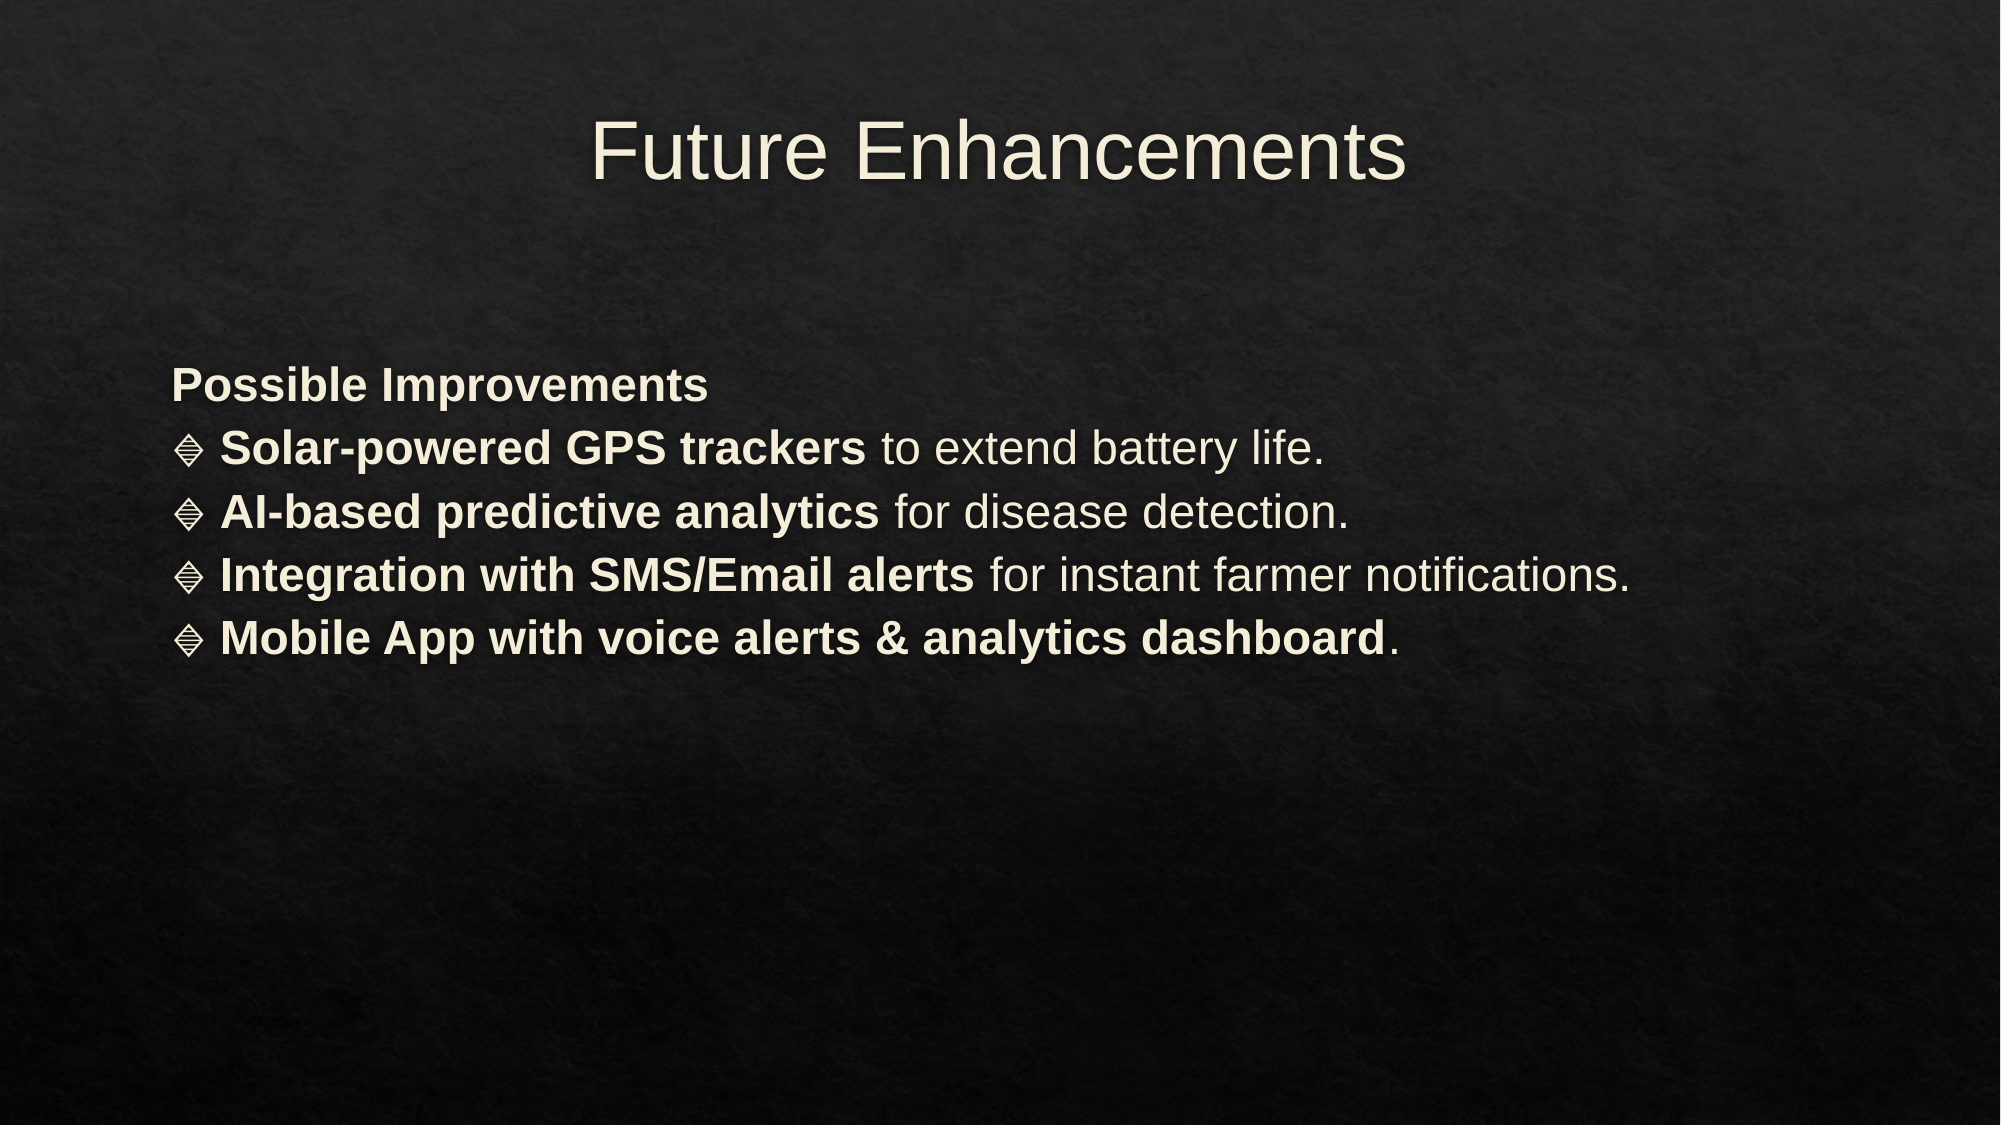

# Future Enhancements
Possible Improvements
🔹 Solar-powered GPS trackers to extend battery life.
🔹 AI-based predictive analytics for disease detection.
🔹 Integration with SMS/Email alerts for instant farmer notifications.
🔹 Mobile App with voice alerts & analytics dashboard.